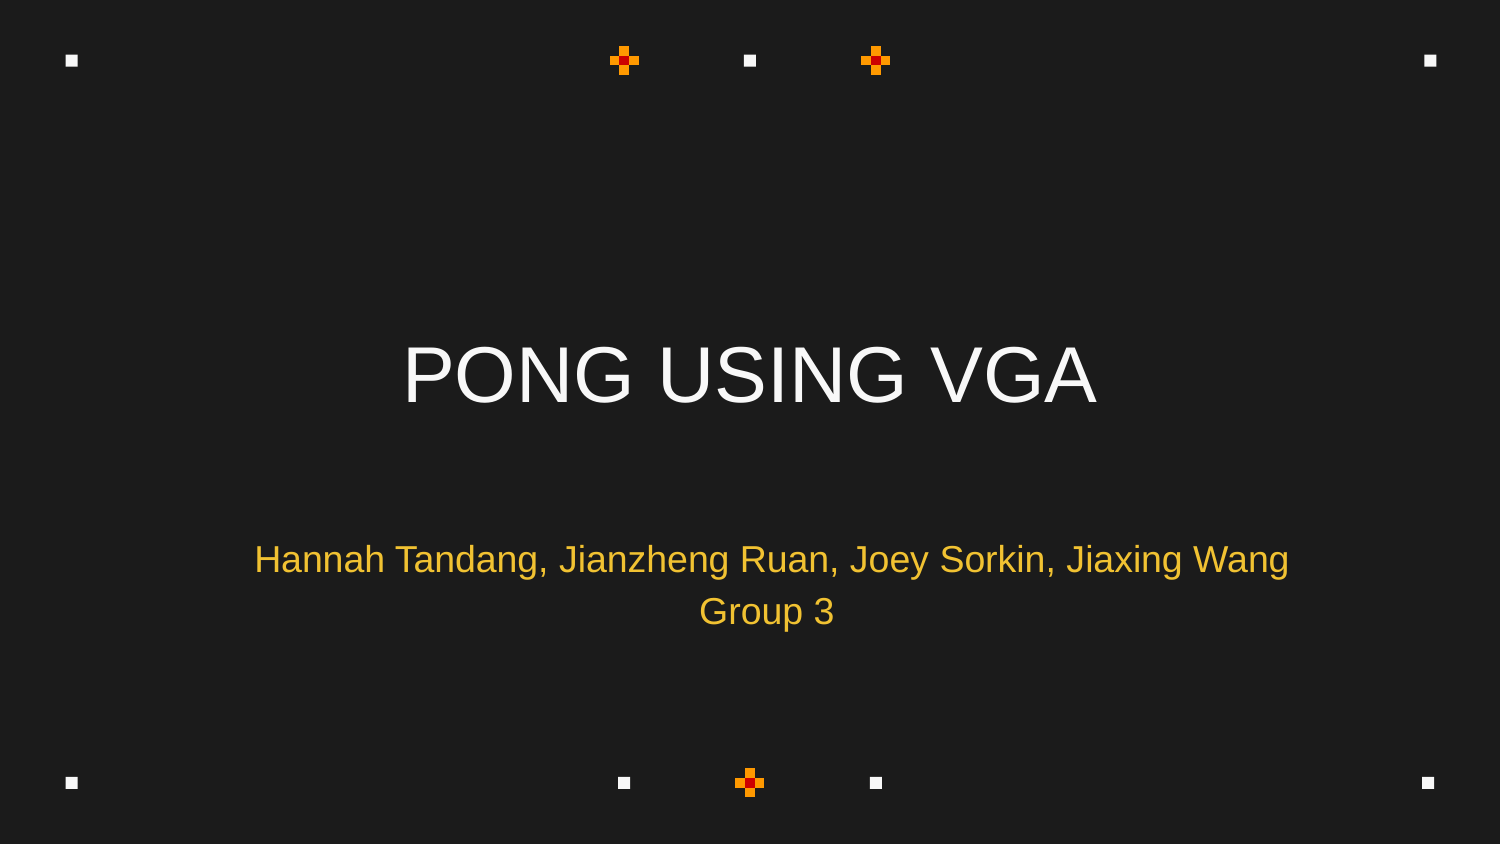

# PONG USING VGA
 Hannah Tandang, Jianzheng Ruan, Joey Sorkin, Jiaxing Wang
Group 3